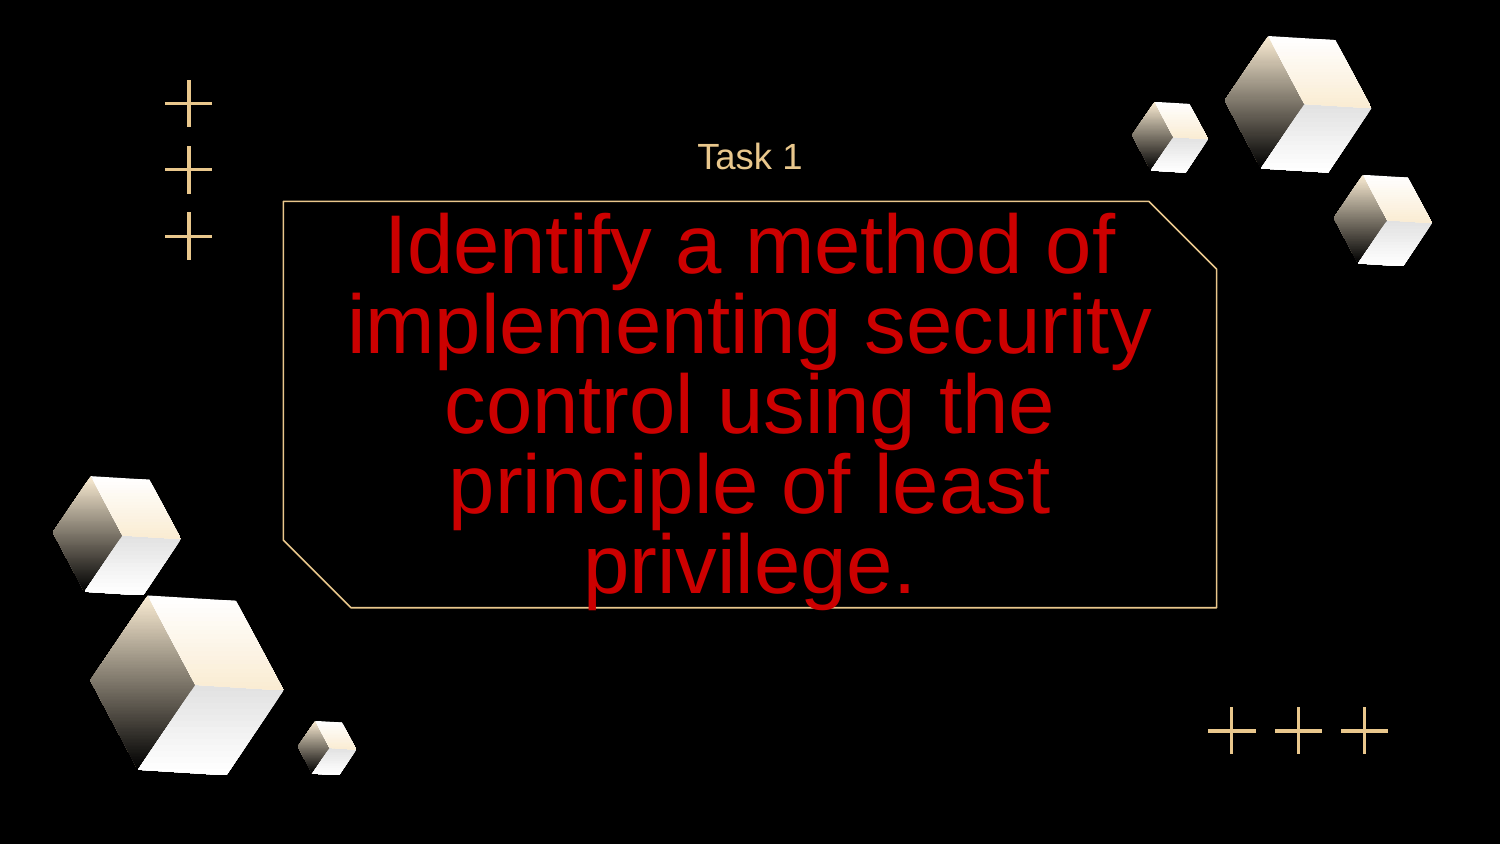

Task 1

# Identify a method of implementing security control using the principle of least privilege.